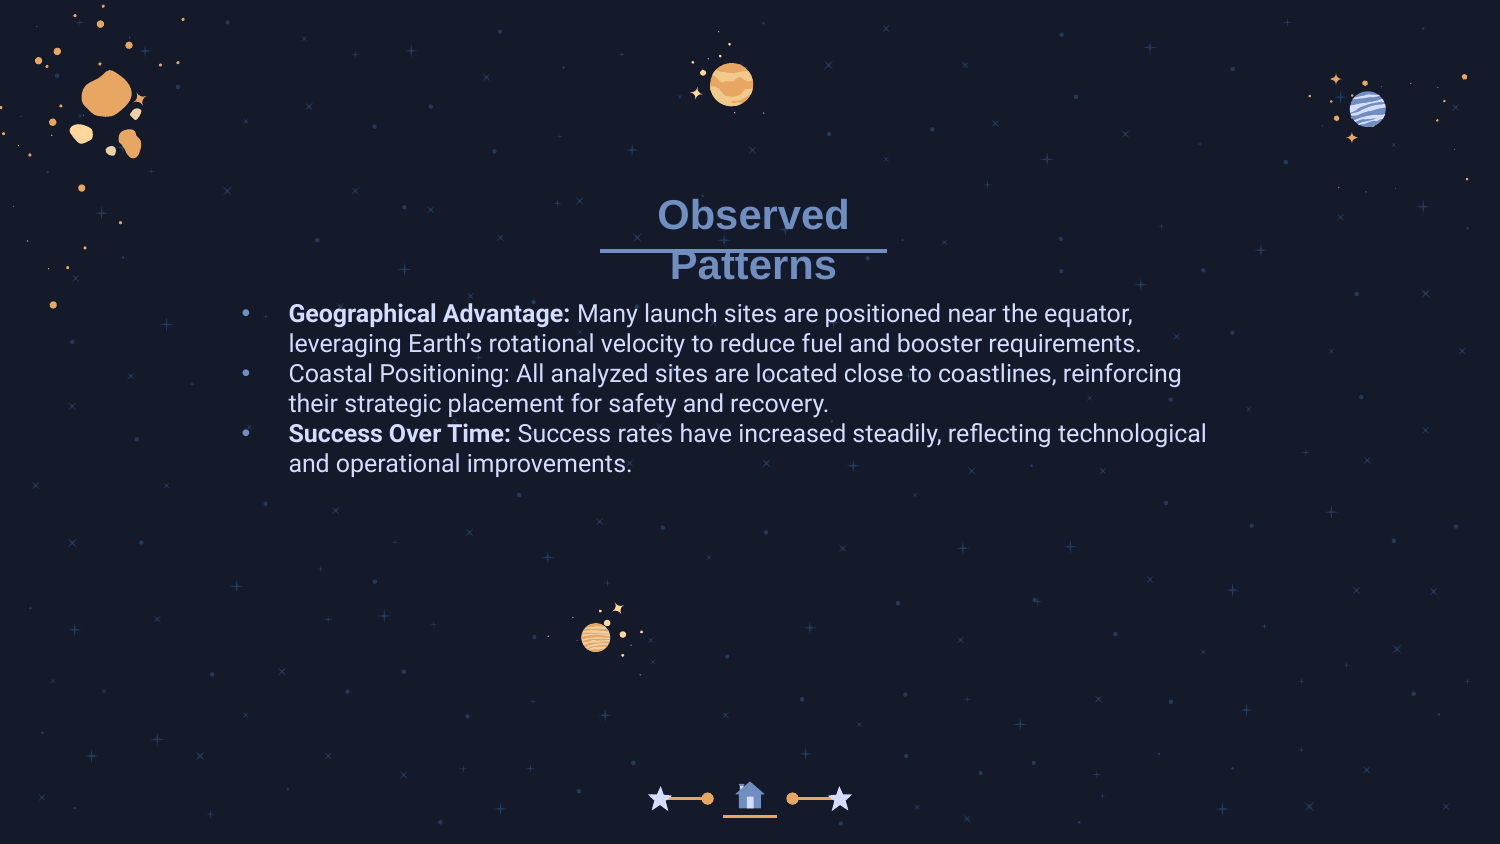

Observed Patterns
Geographical Advantage: Many launch sites are positioned near the equator, leveraging Earth’s rotational velocity to reduce fuel and booster requirements.
Coastal Positioning: All analyzed sites are located close to coastlines, reinforcing their strategic placement for safety and recovery.
Success Over Time: Success rates have increased steadily, reflecting technological and operational improvements.